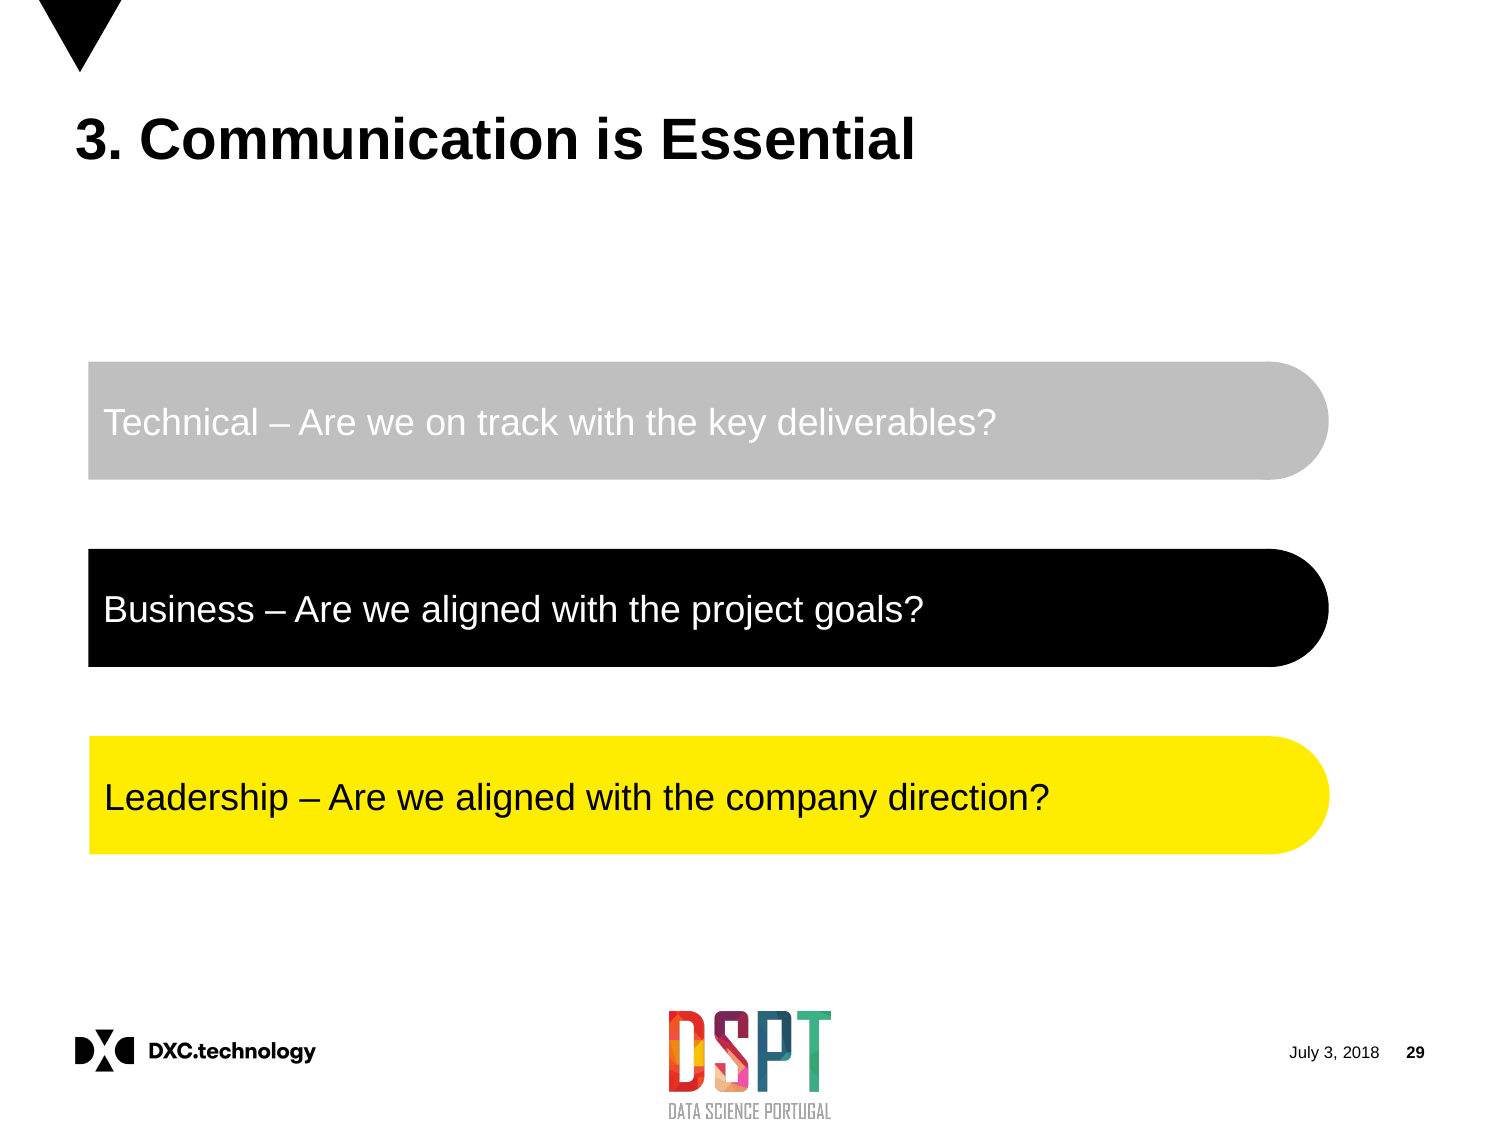

# 3. Communication is Essential
Technical – Are we on track with the key deliverables?

Business – Are we aligned with the project goals?

Leadership – Are we aligned with the company direction?